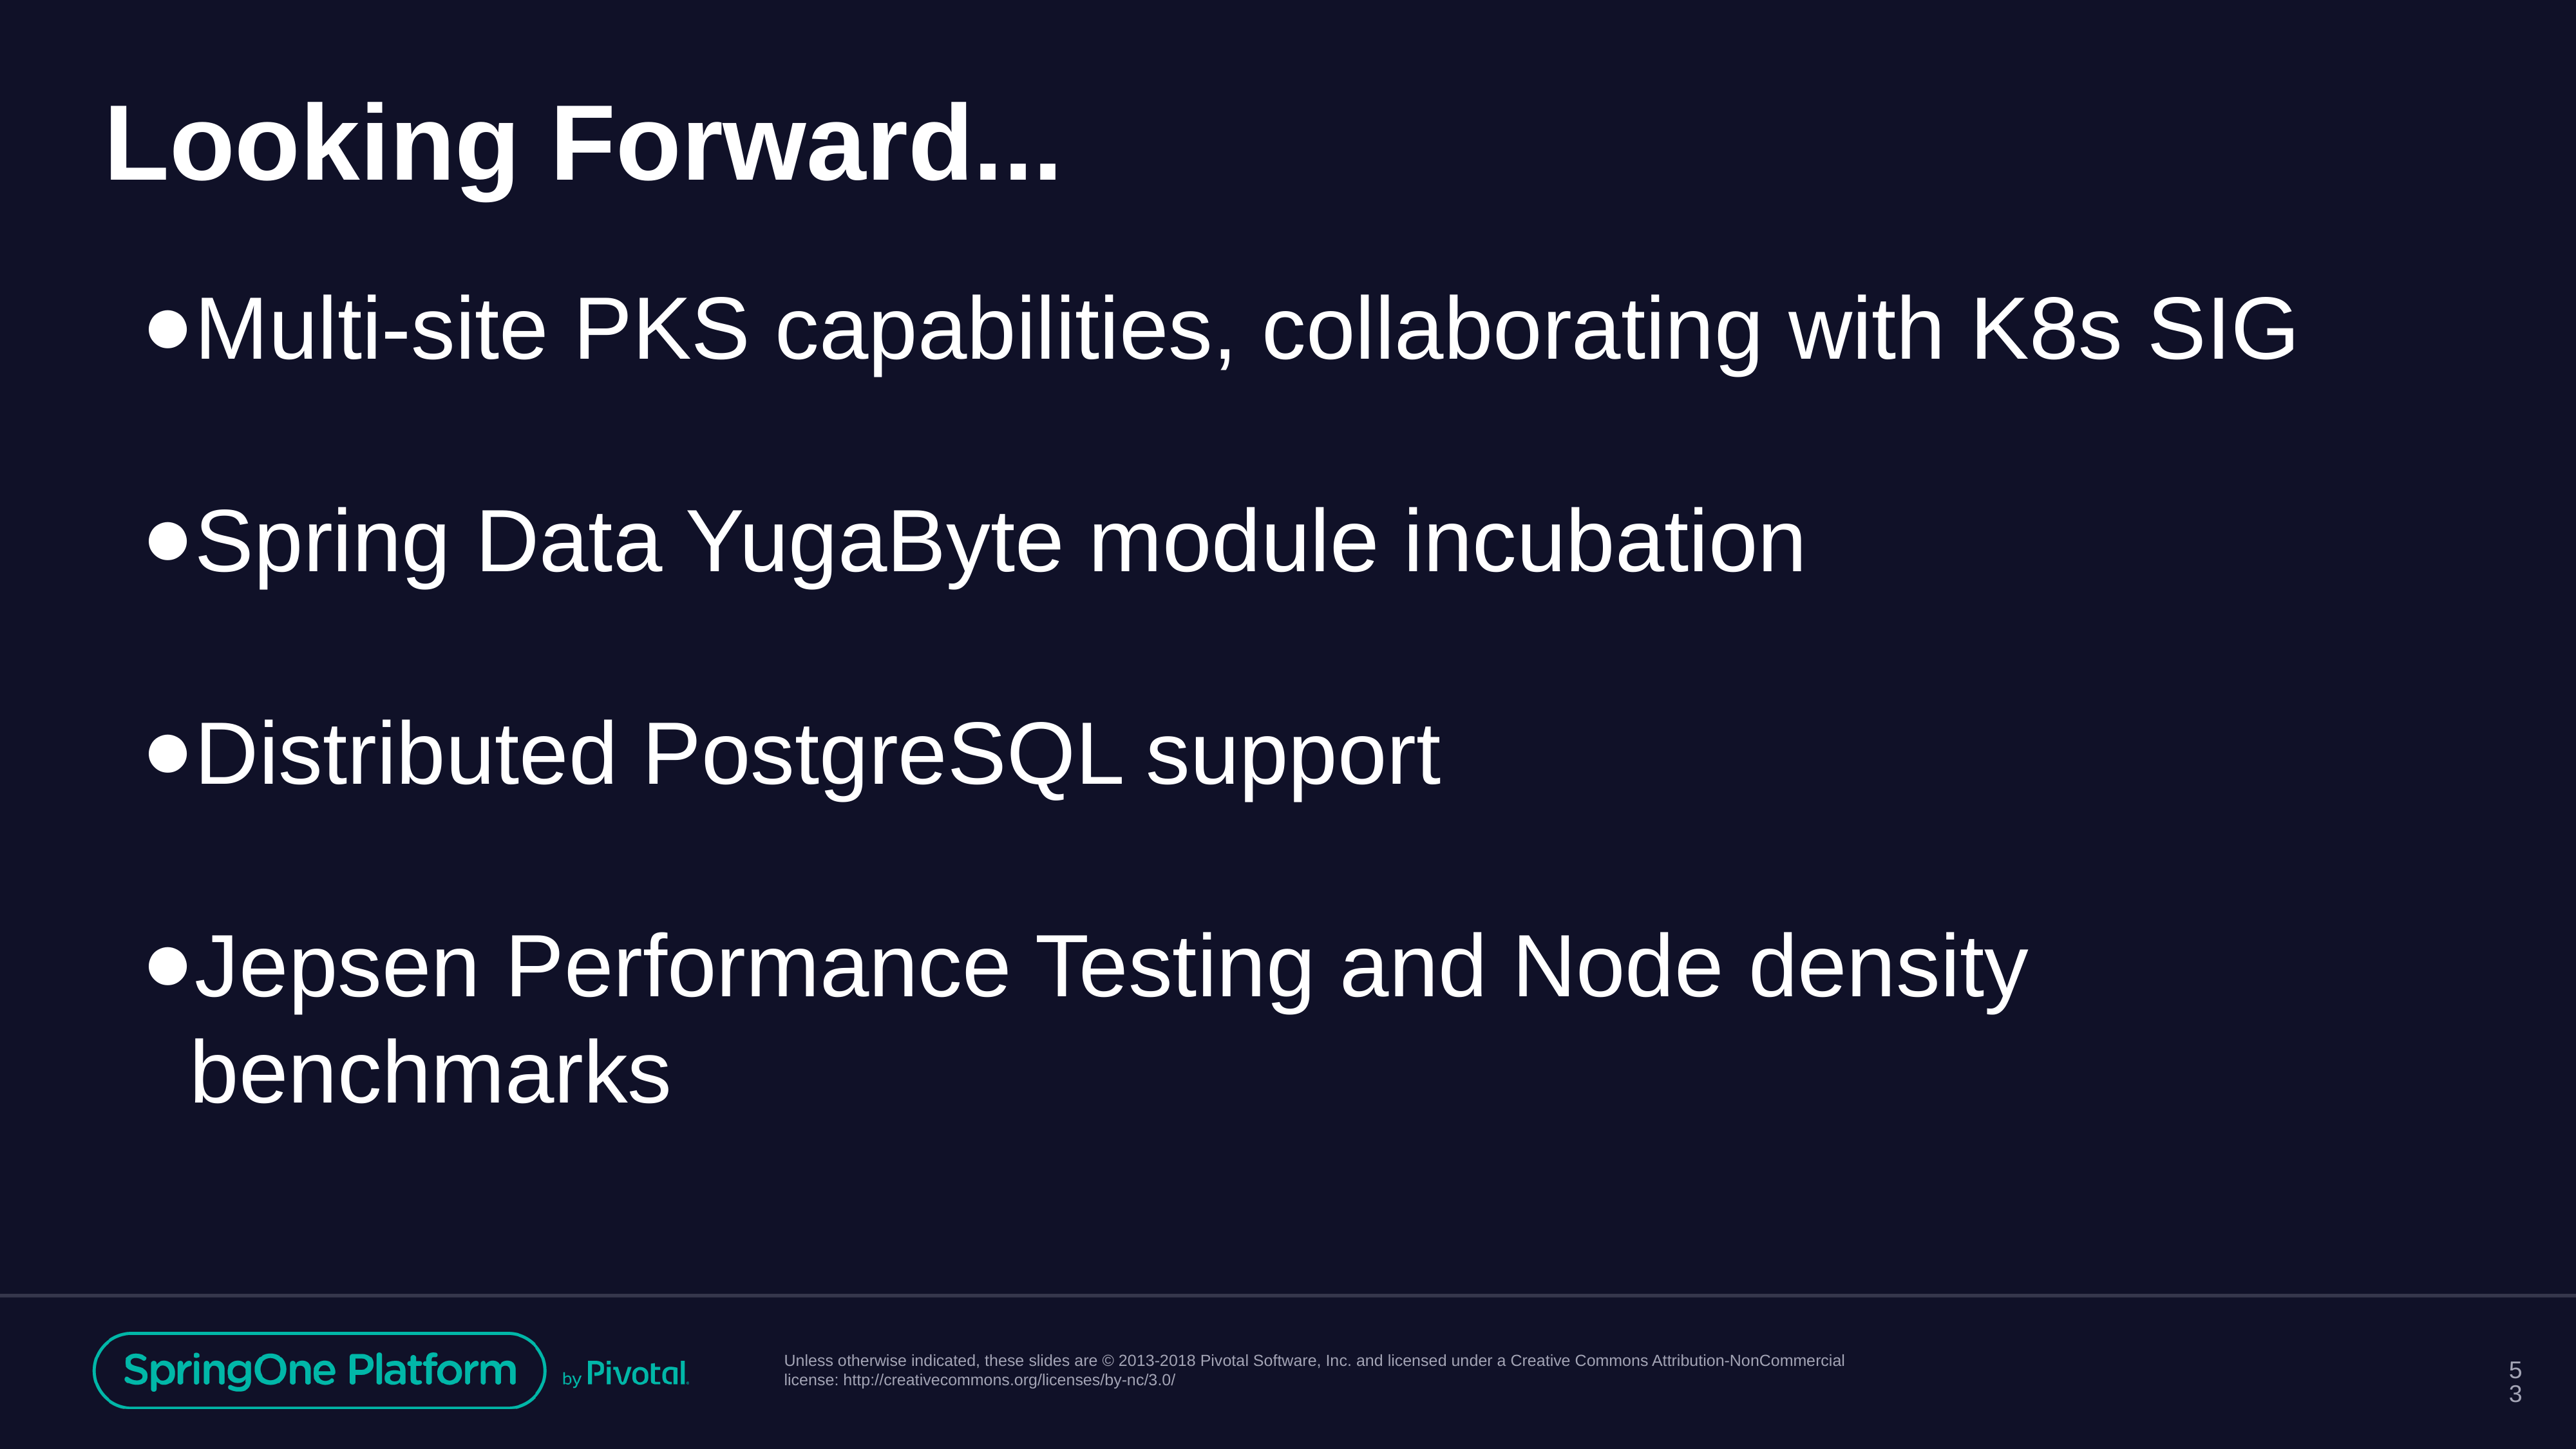

# Looking Forward...
Multi-site PKS capabilities, collaborating with K8s SIG

Spring Data YugaByte module incubation

Distributed PostgreSQL support

Jepsen Performance Testing and Node density benchmarks

53